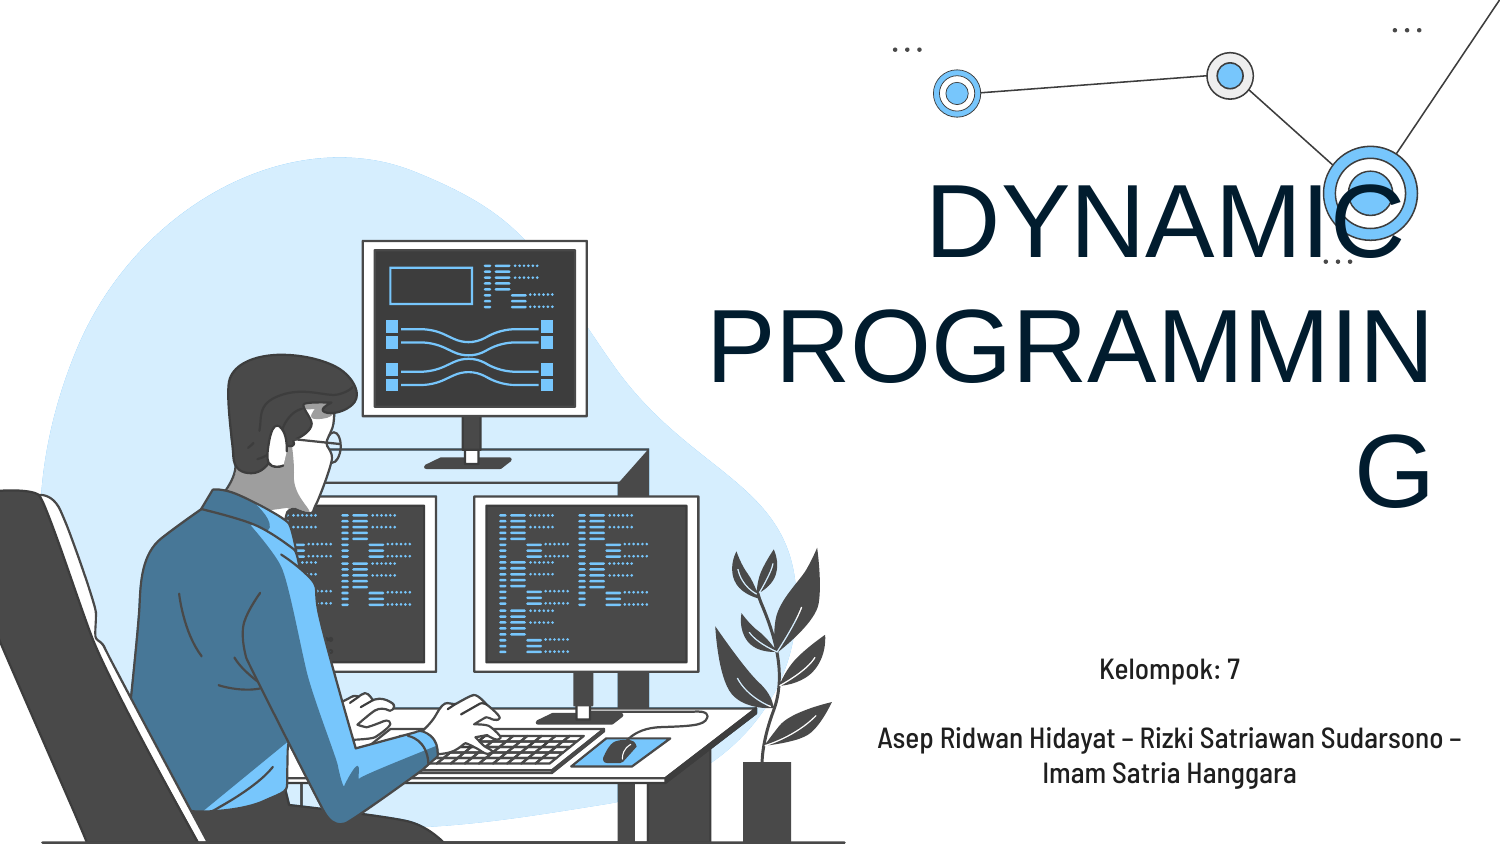

# DYNAMIC  PROGRAMMING
Kelompok: 7

Asep Ridwan Hidayat – Rizki Satriawan Sudarsono – Imam Satria Hanggara